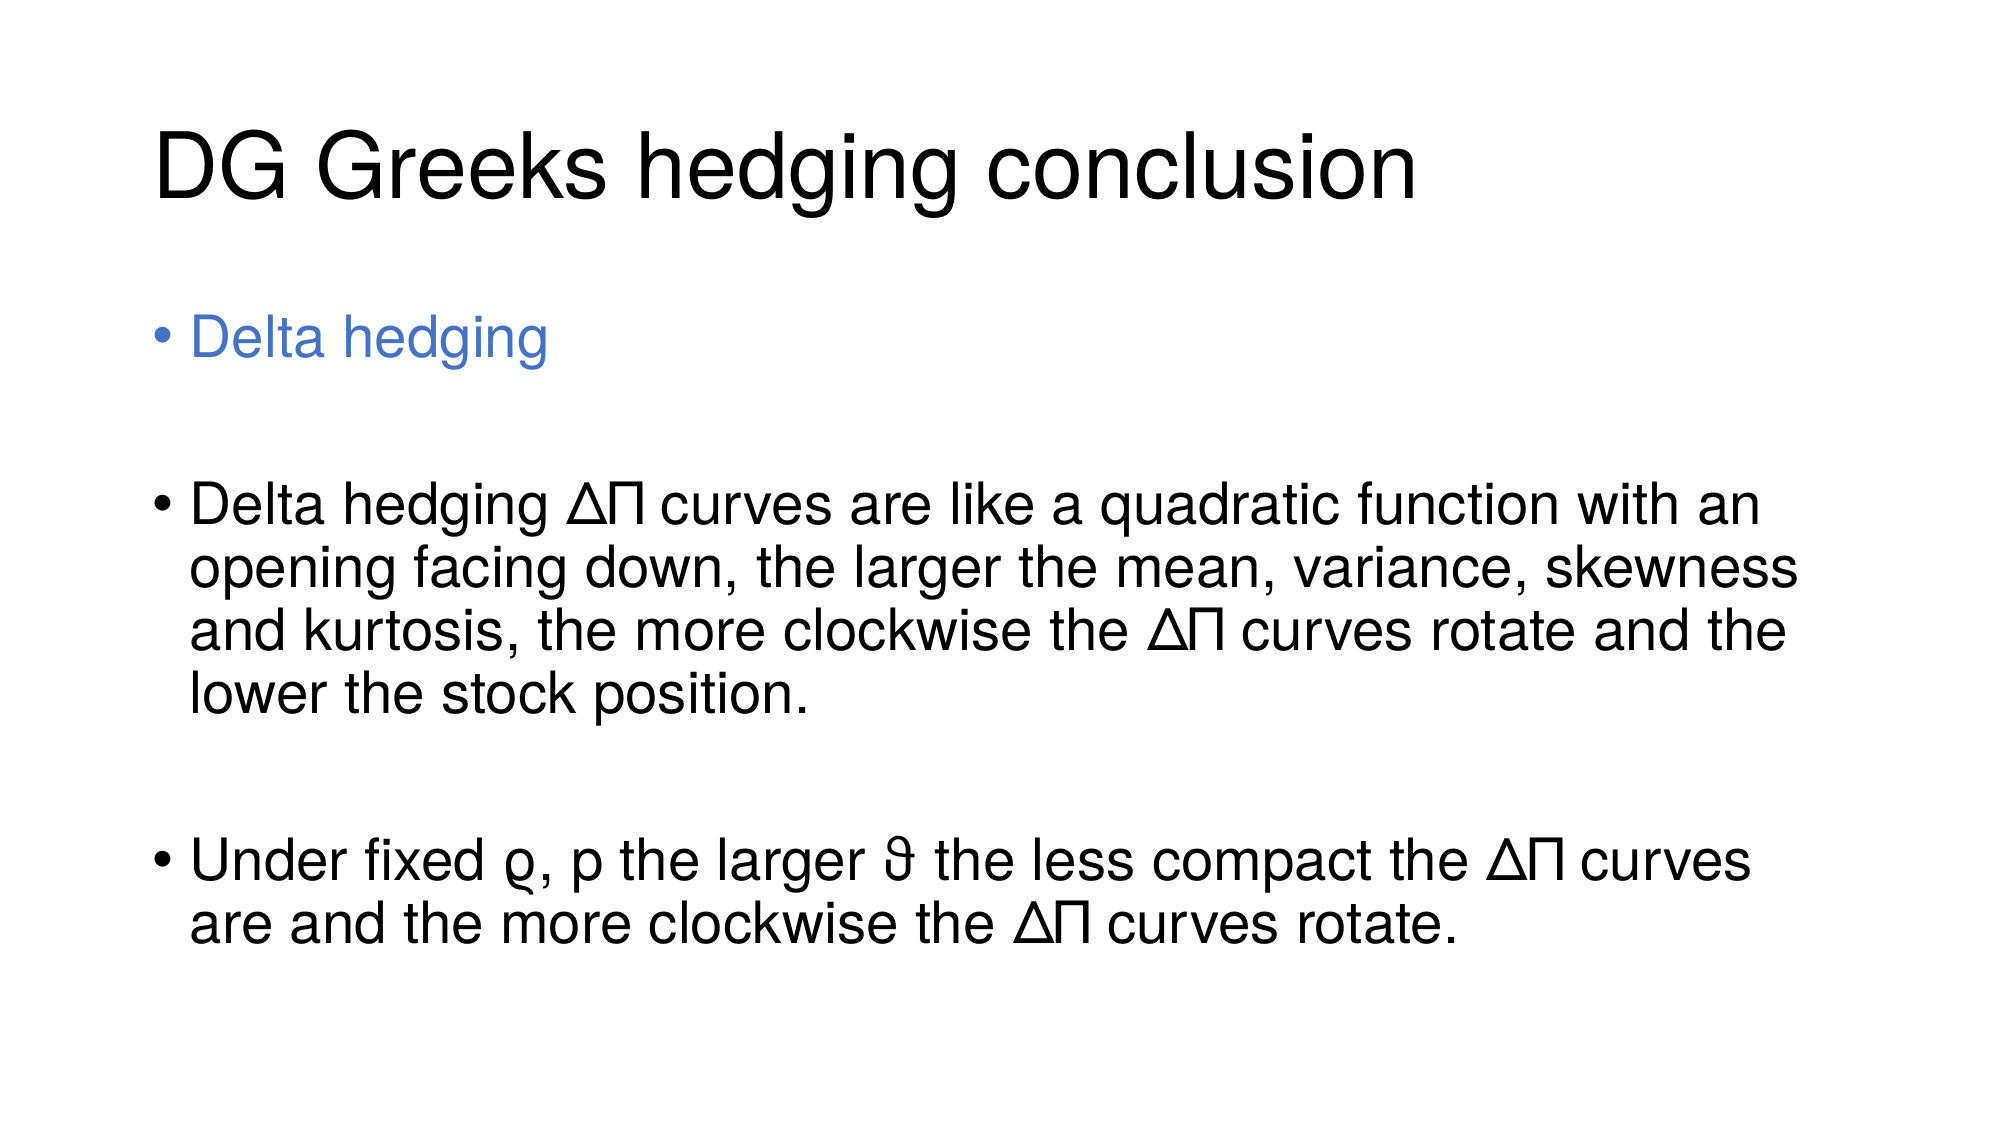

# DG Greeks hedging conclusion
Delta hedging

Delta hedging ΔΠ curves are like a quadratic function with an opening facing down, the larger the mean, variance, skewness and kurtosis, the more clockwise the ΔΠ curves rotate and the lower the stock position.

Under fixed ϱ, p the larger ϑ the less compact the ΔΠ curves are and the more clockwise the ΔΠ curves rotate.